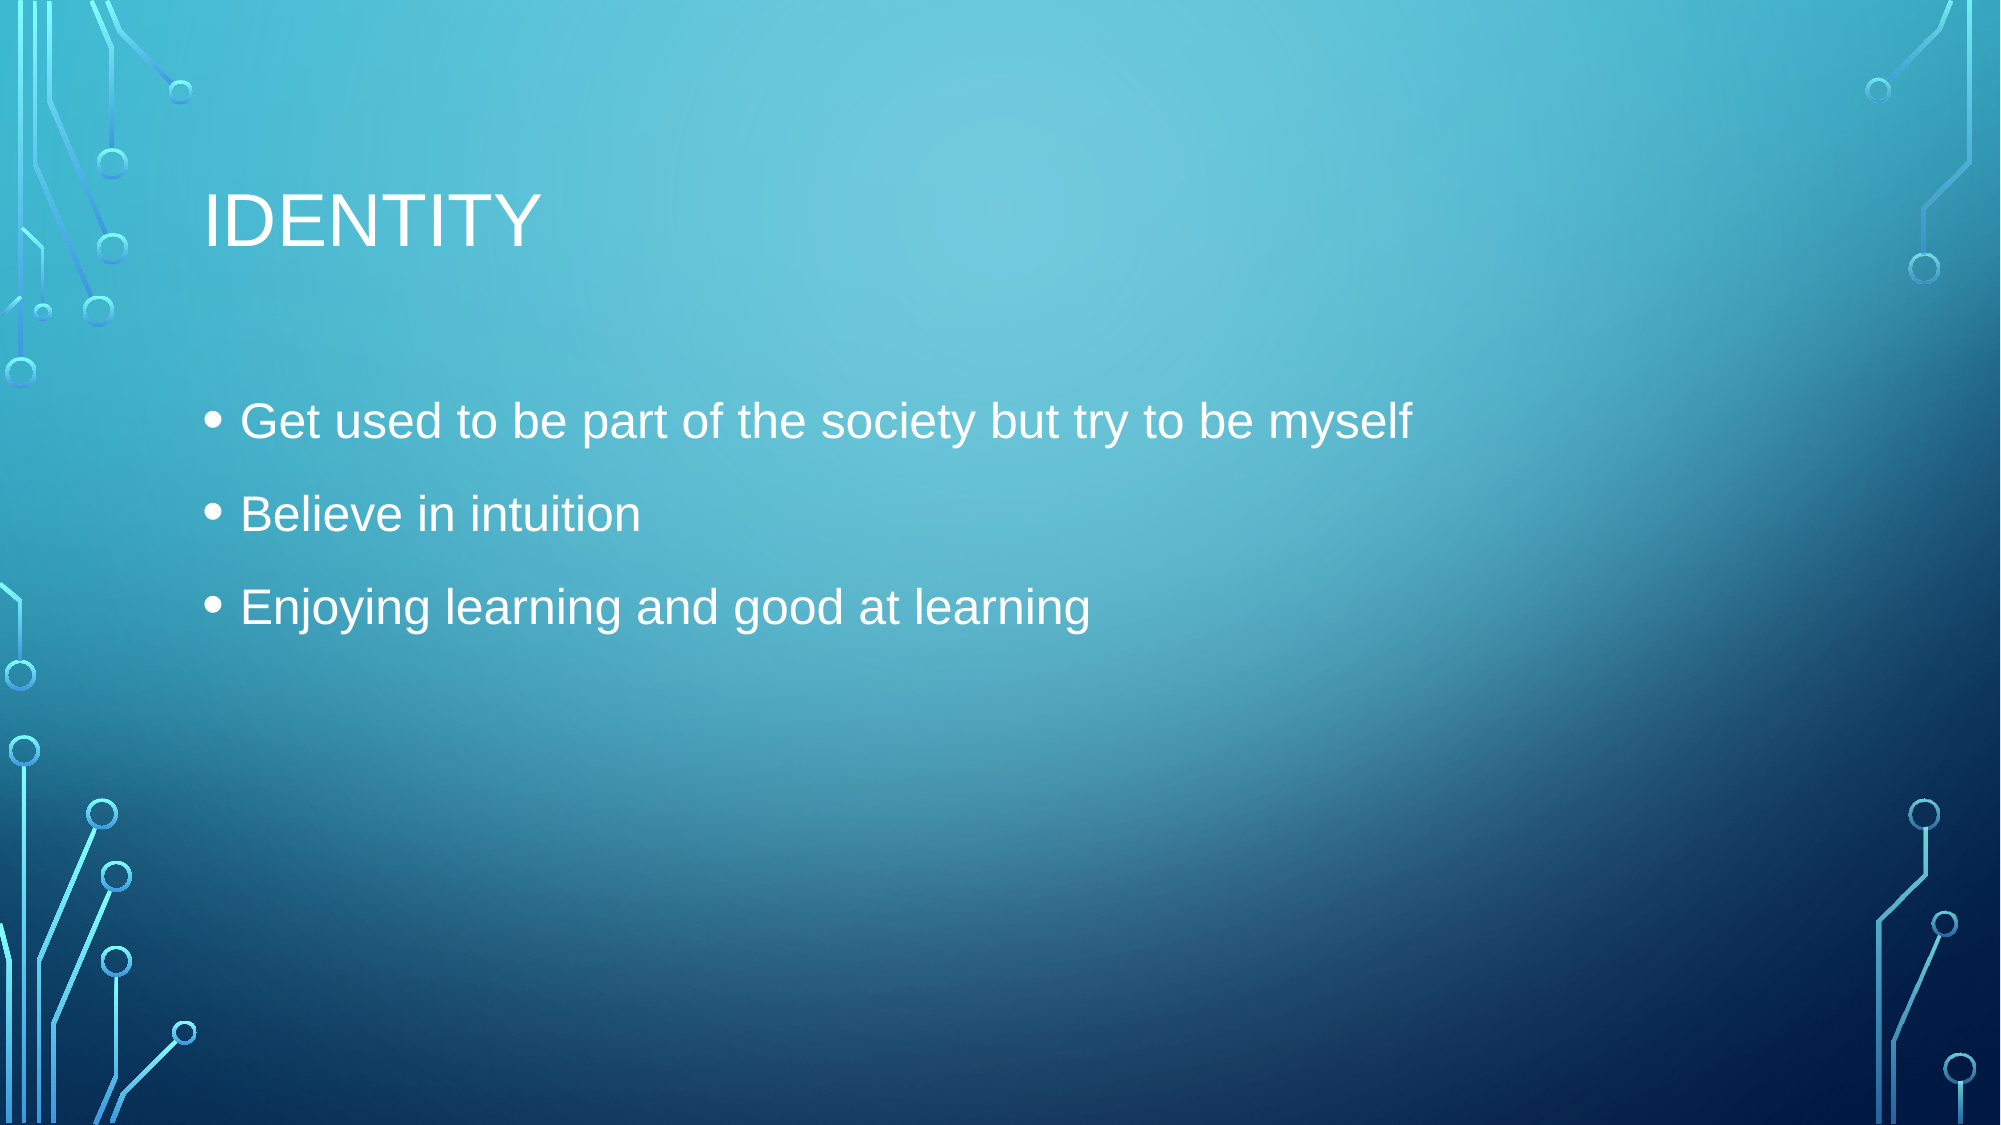

# Identity
Get used to be part of the society but try to be myself
Believe in intuition
Enjoying learning and good at learning